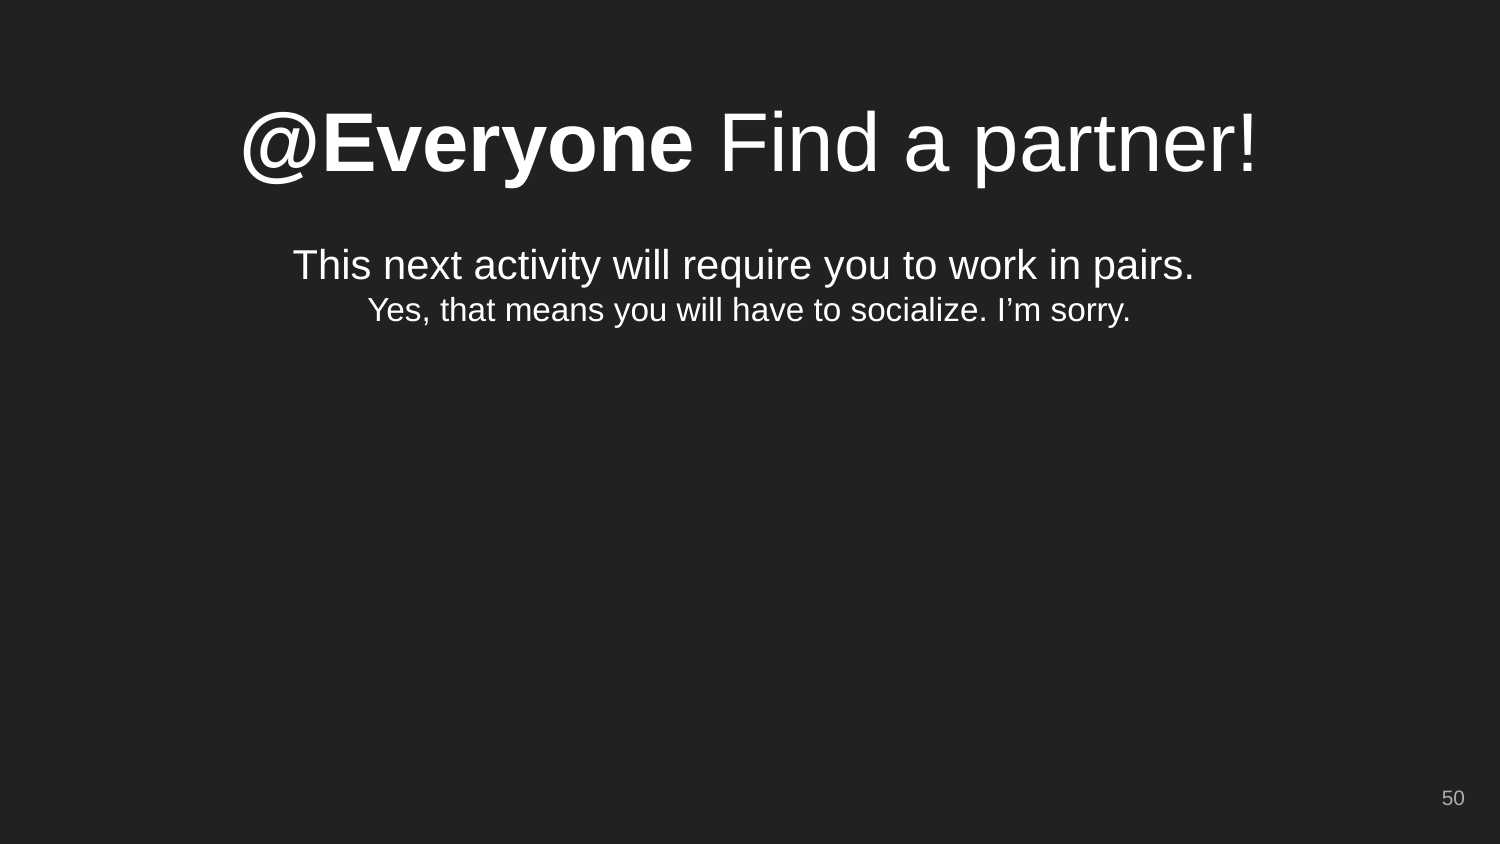

# @Everyone Find a partner!

This next activity will require you to work in pairs.
Yes, that means you will have to socialize. I’m sorry.
50